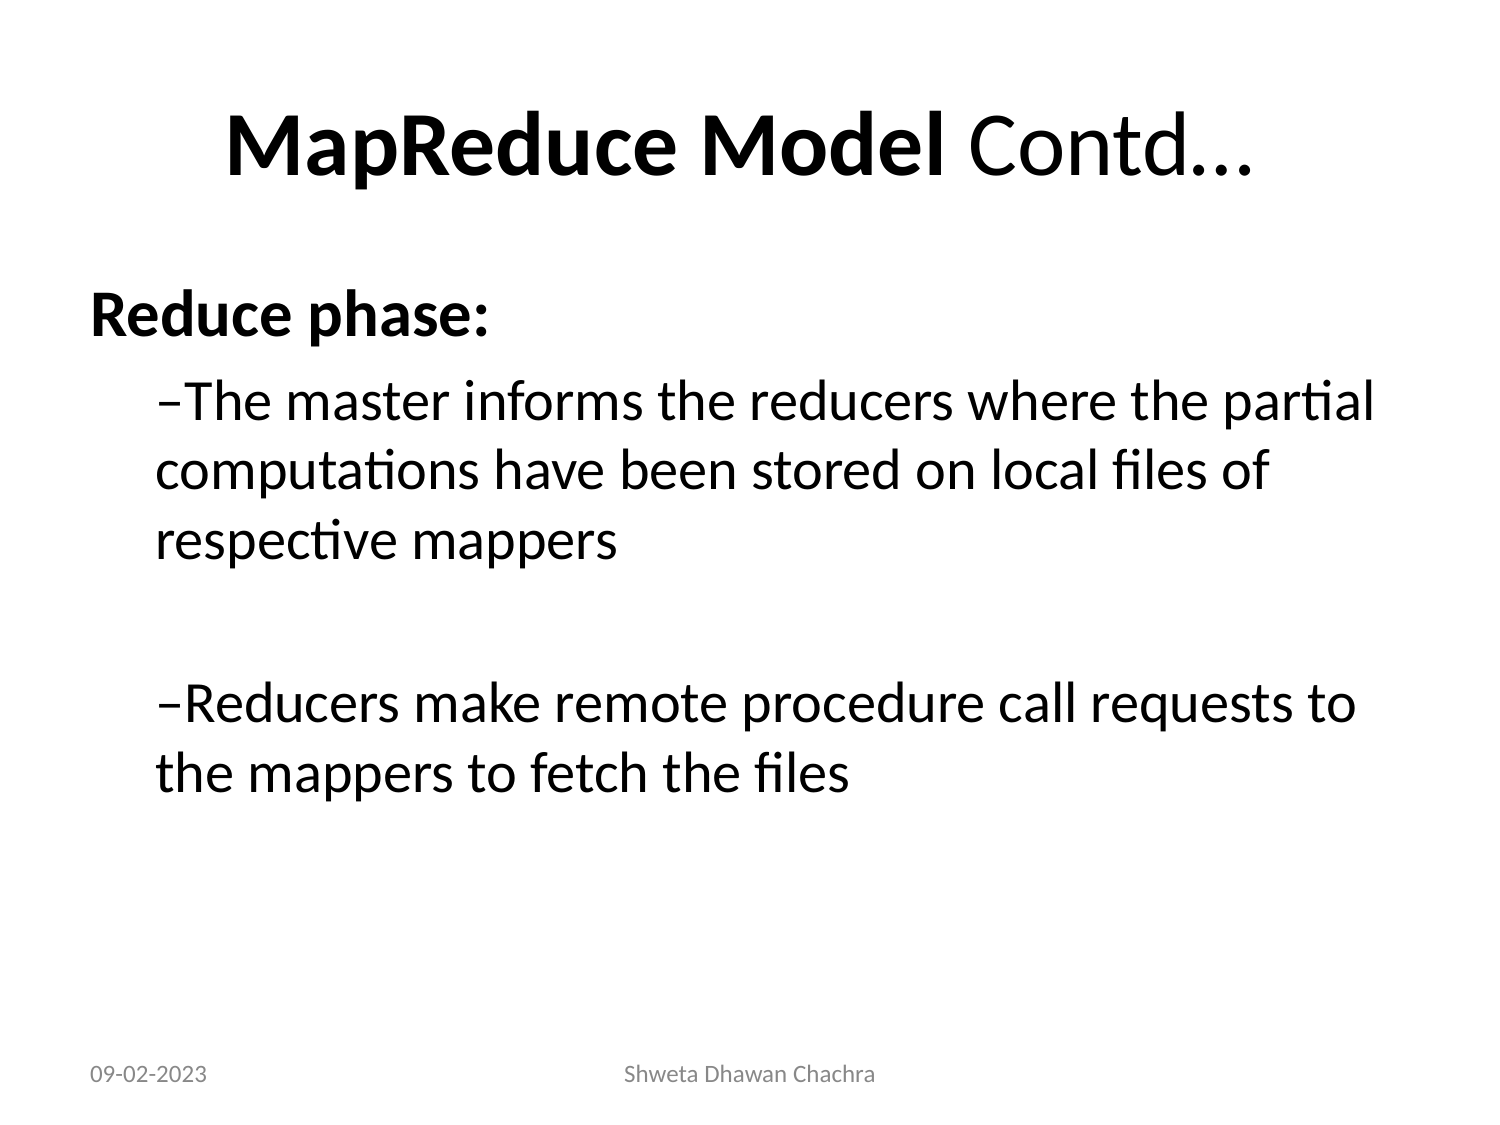

# MapReduce Model Contd…
Reduce phase:
–The master informs the reducers where the partial computations have been stored on local files of respective mappers

–Reducers make remote procedure call requests to the mappers to fetch the files

09-02-2023
Shweta Dhawan Chachra